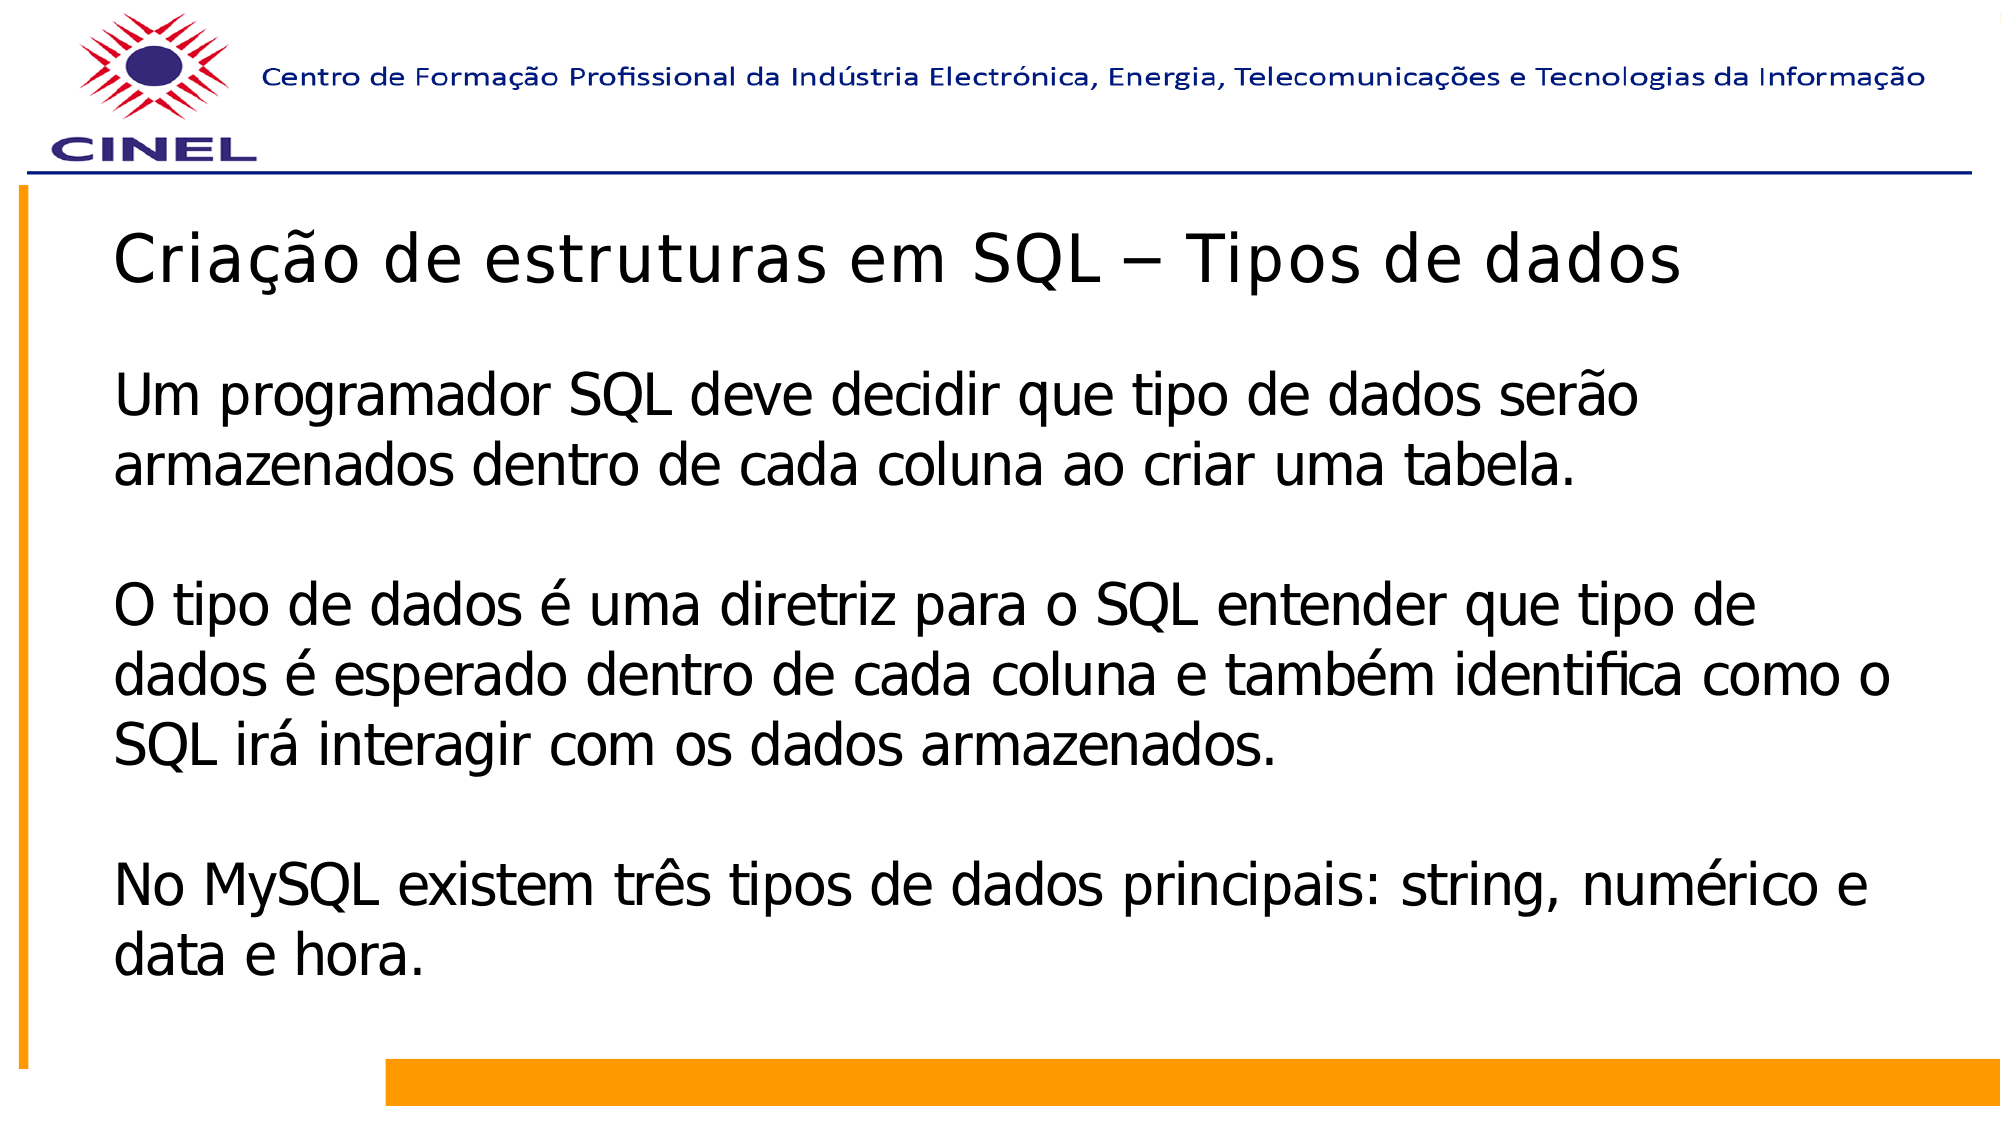

# Criação de estruturas em SQL – Tipos de dados
Um programador SQL deve decidir que tipo de dados serão armazenados dentro de cada coluna ao criar uma tabela.

O tipo de dados é uma diretriz para o SQL entender que tipo de dados é esperado dentro de cada coluna e também identifica como o SQL irá interagir com os dados armazenados.

No MySQL existem três tipos de dados principais: string, numérico e data e hora.